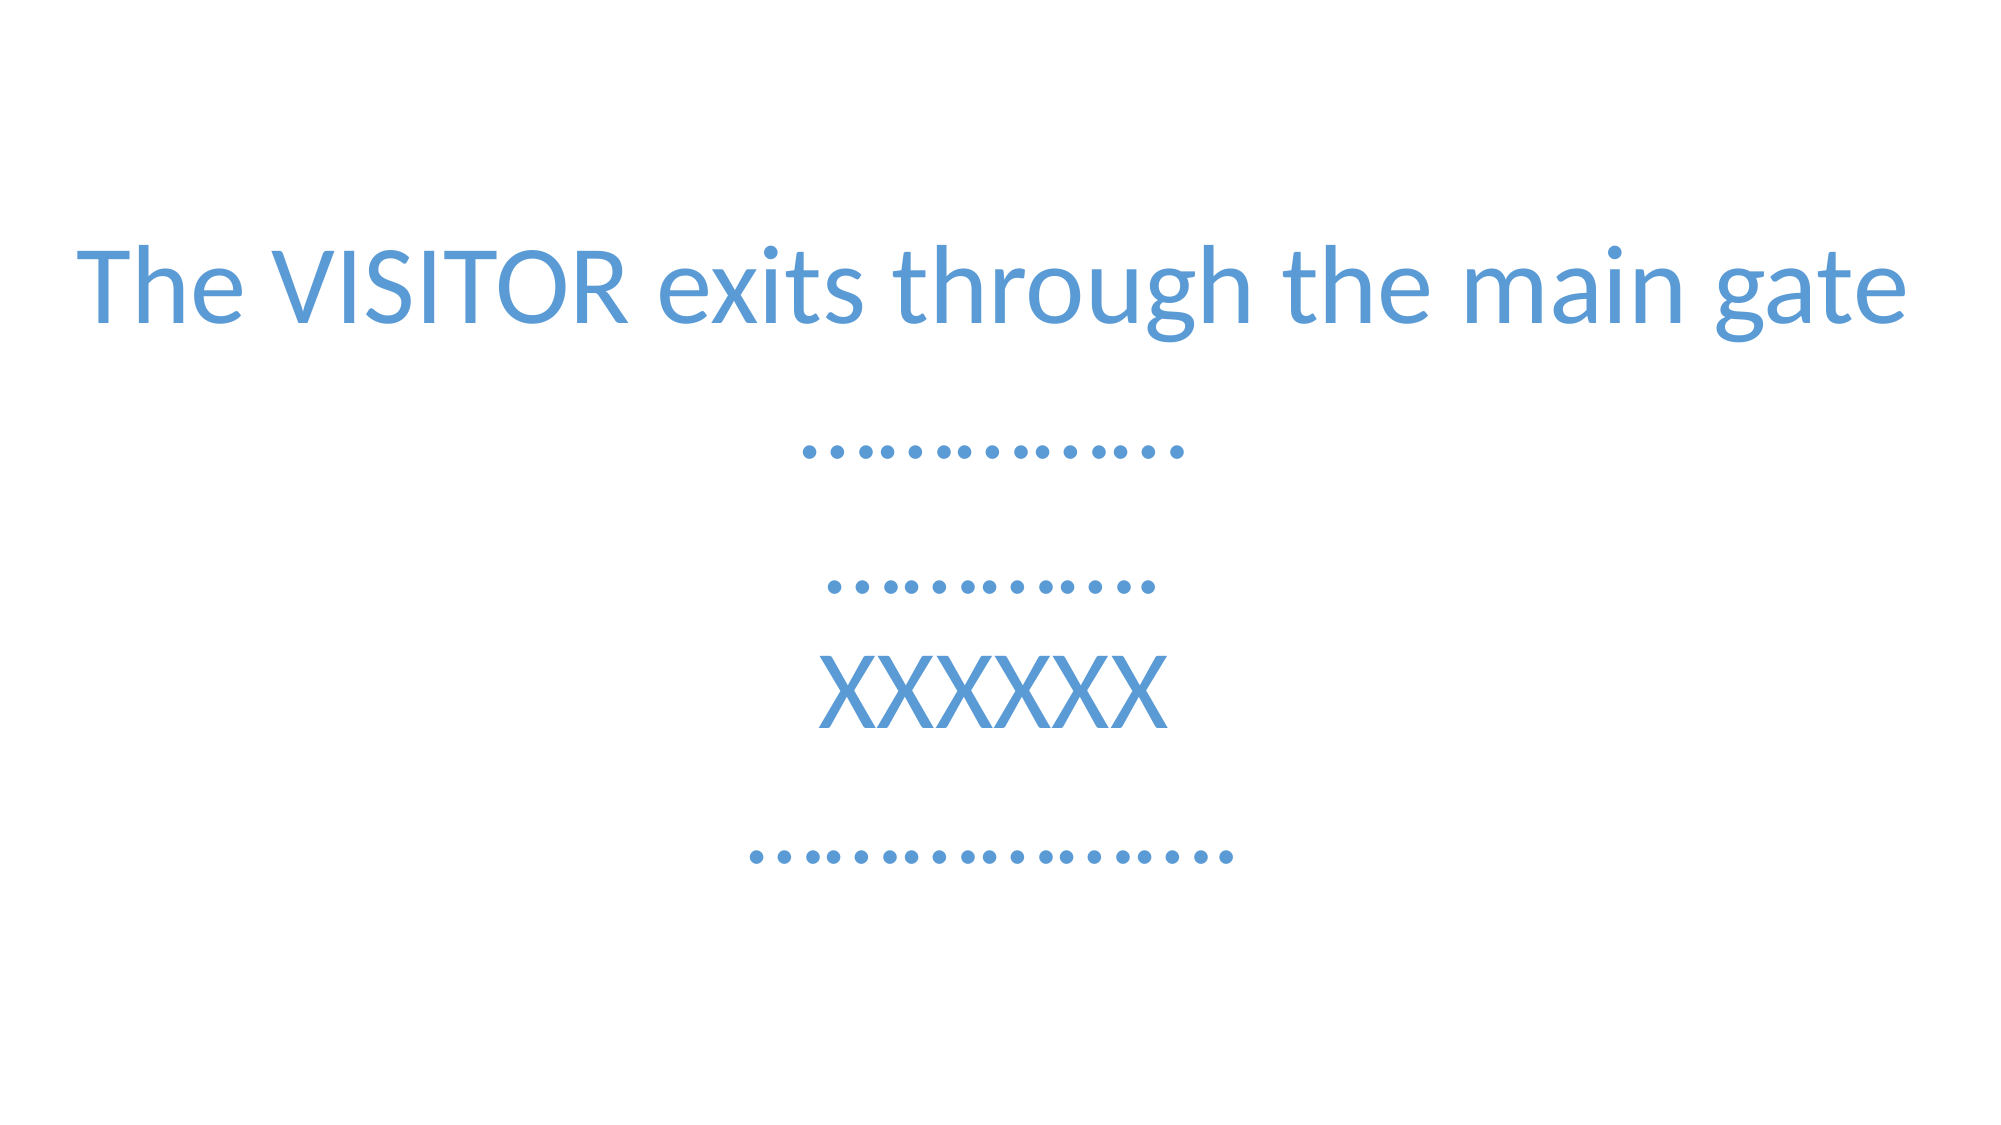

The VISITOR exits through the main gate
……………
………….
XXXXXX
……………….